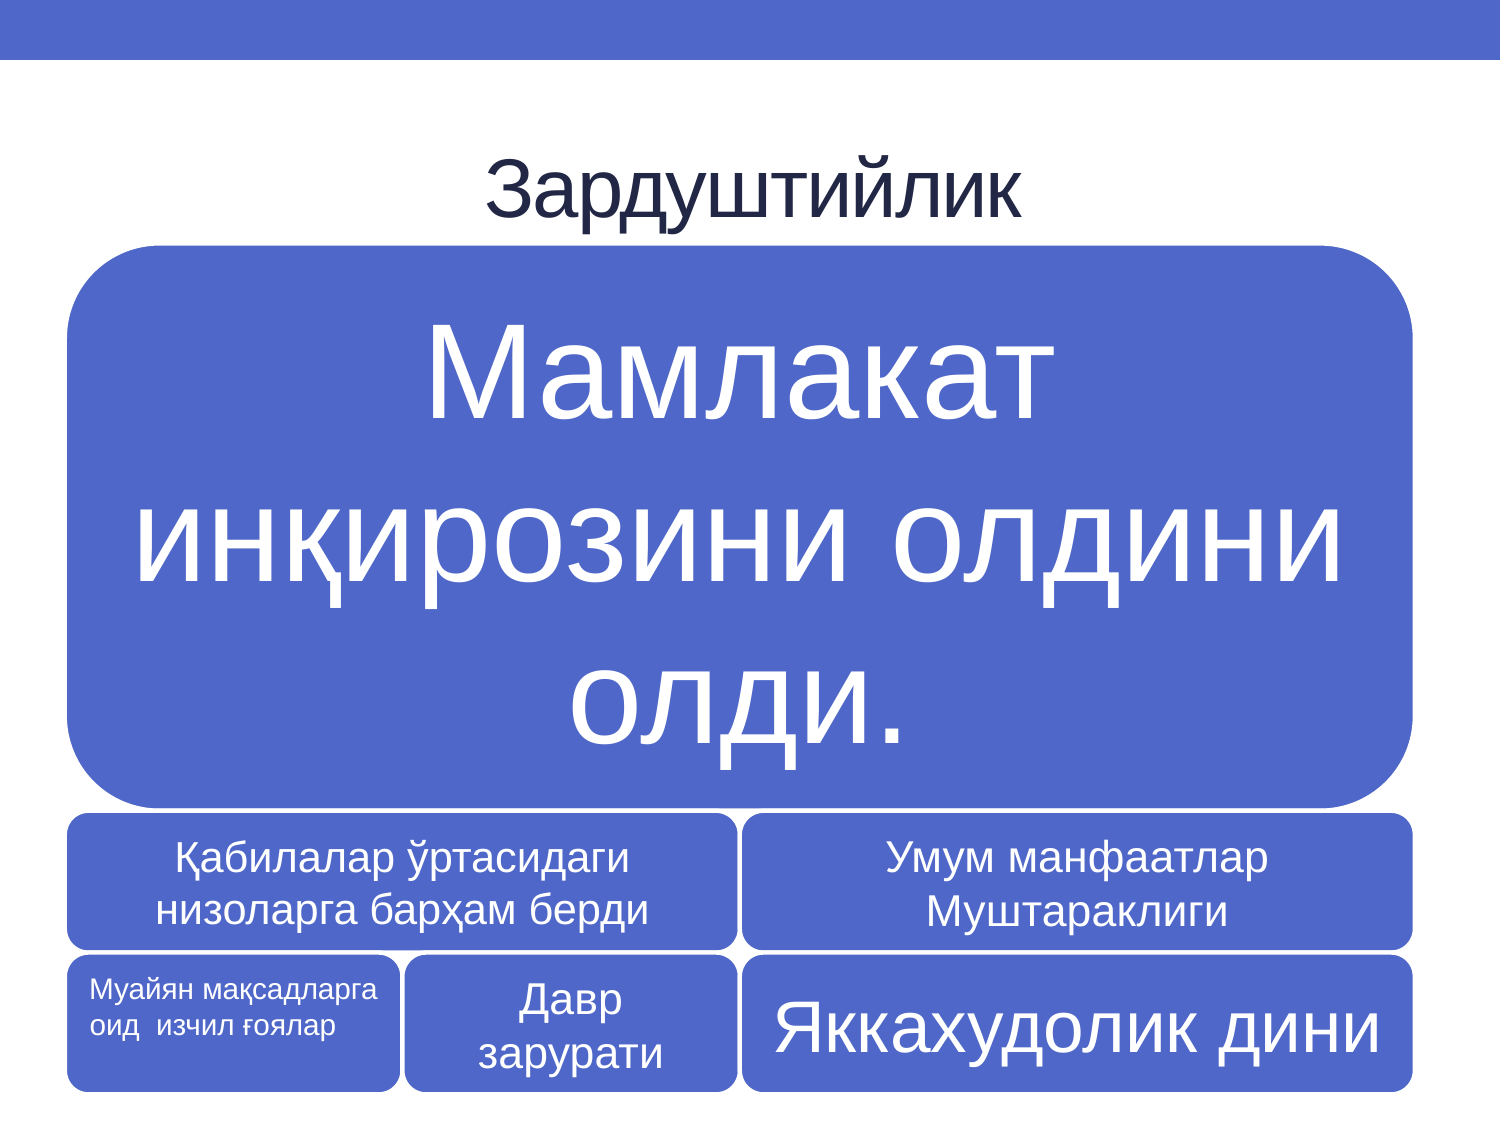

# Зардуштийлик
Мамлакат инқирозини олдини олди.
Қабилалар ўртасидаги низоларга барҳам берди
Муайян мақсадларга оид  изчил ғоялар
Давр зарурати
Умум манфаатлар
Муштараклиги
Яккахудолик дини